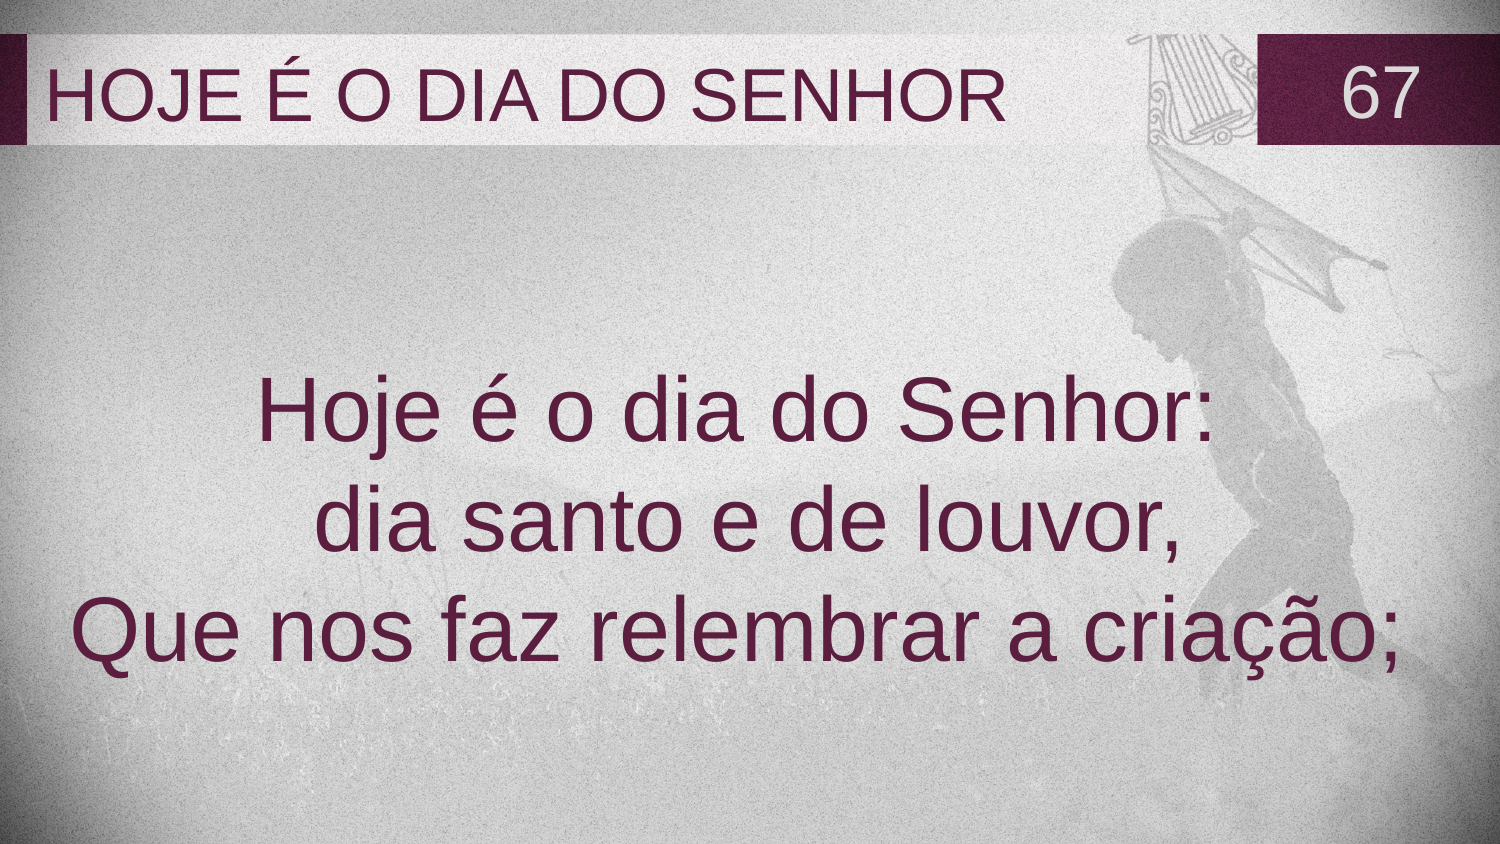

# HOJE É O DIA DO SENHOR
67
Hoje é o dia do Senhor:
dia santo e de louvor,
Que nos faz relembrar a criação;